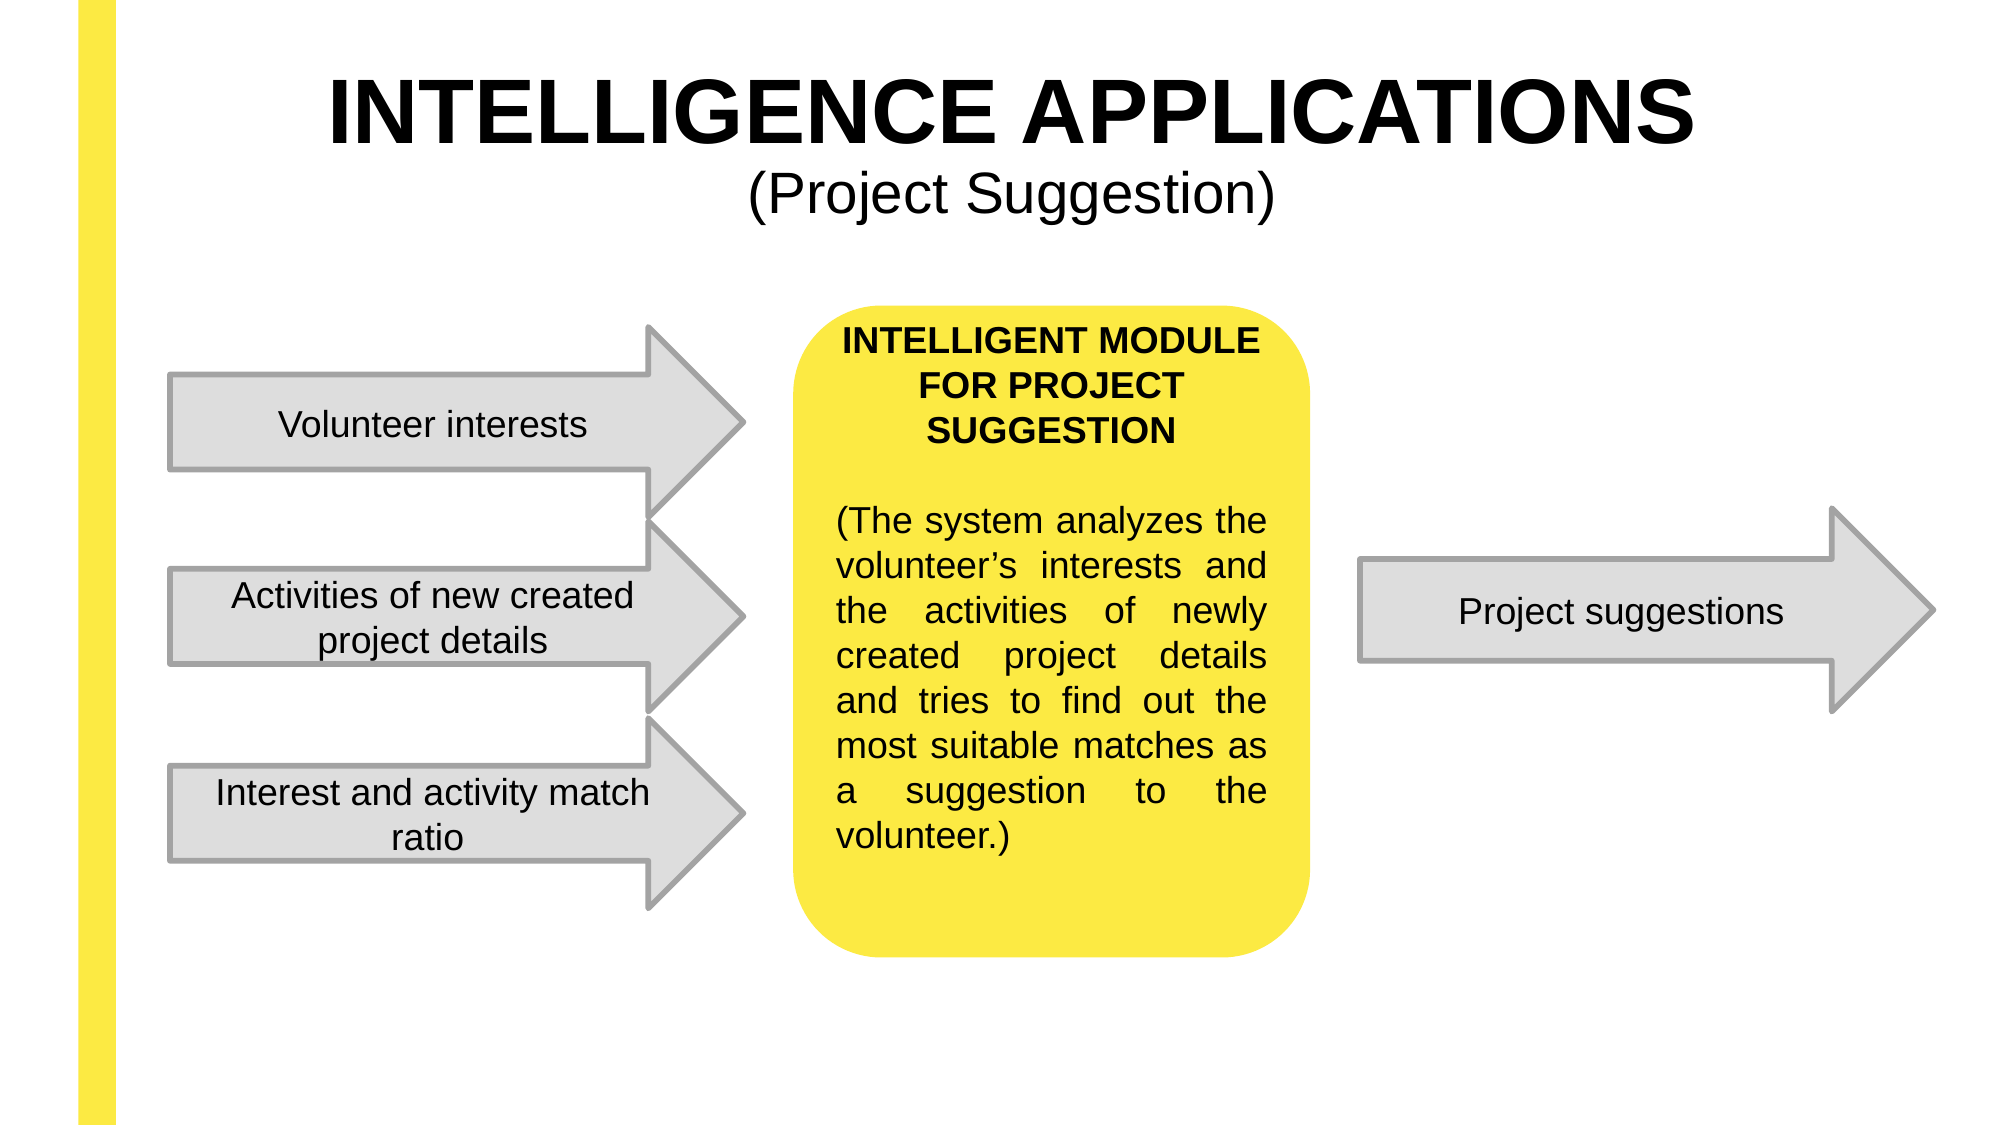

# INTELLIGENCE APPLICATIONS (Project Suggestion)
INTELLIGENT MODULE FOR PROJECT SUGGESTION

(The system analyzes the volunteer’s interests and the activities of newly created project details and tries to find out the most suitable matches as a suggestion to the volunteer.)

Volunteer interests
Project suggestions
Activities of new created project details
Interest and activity match ratio